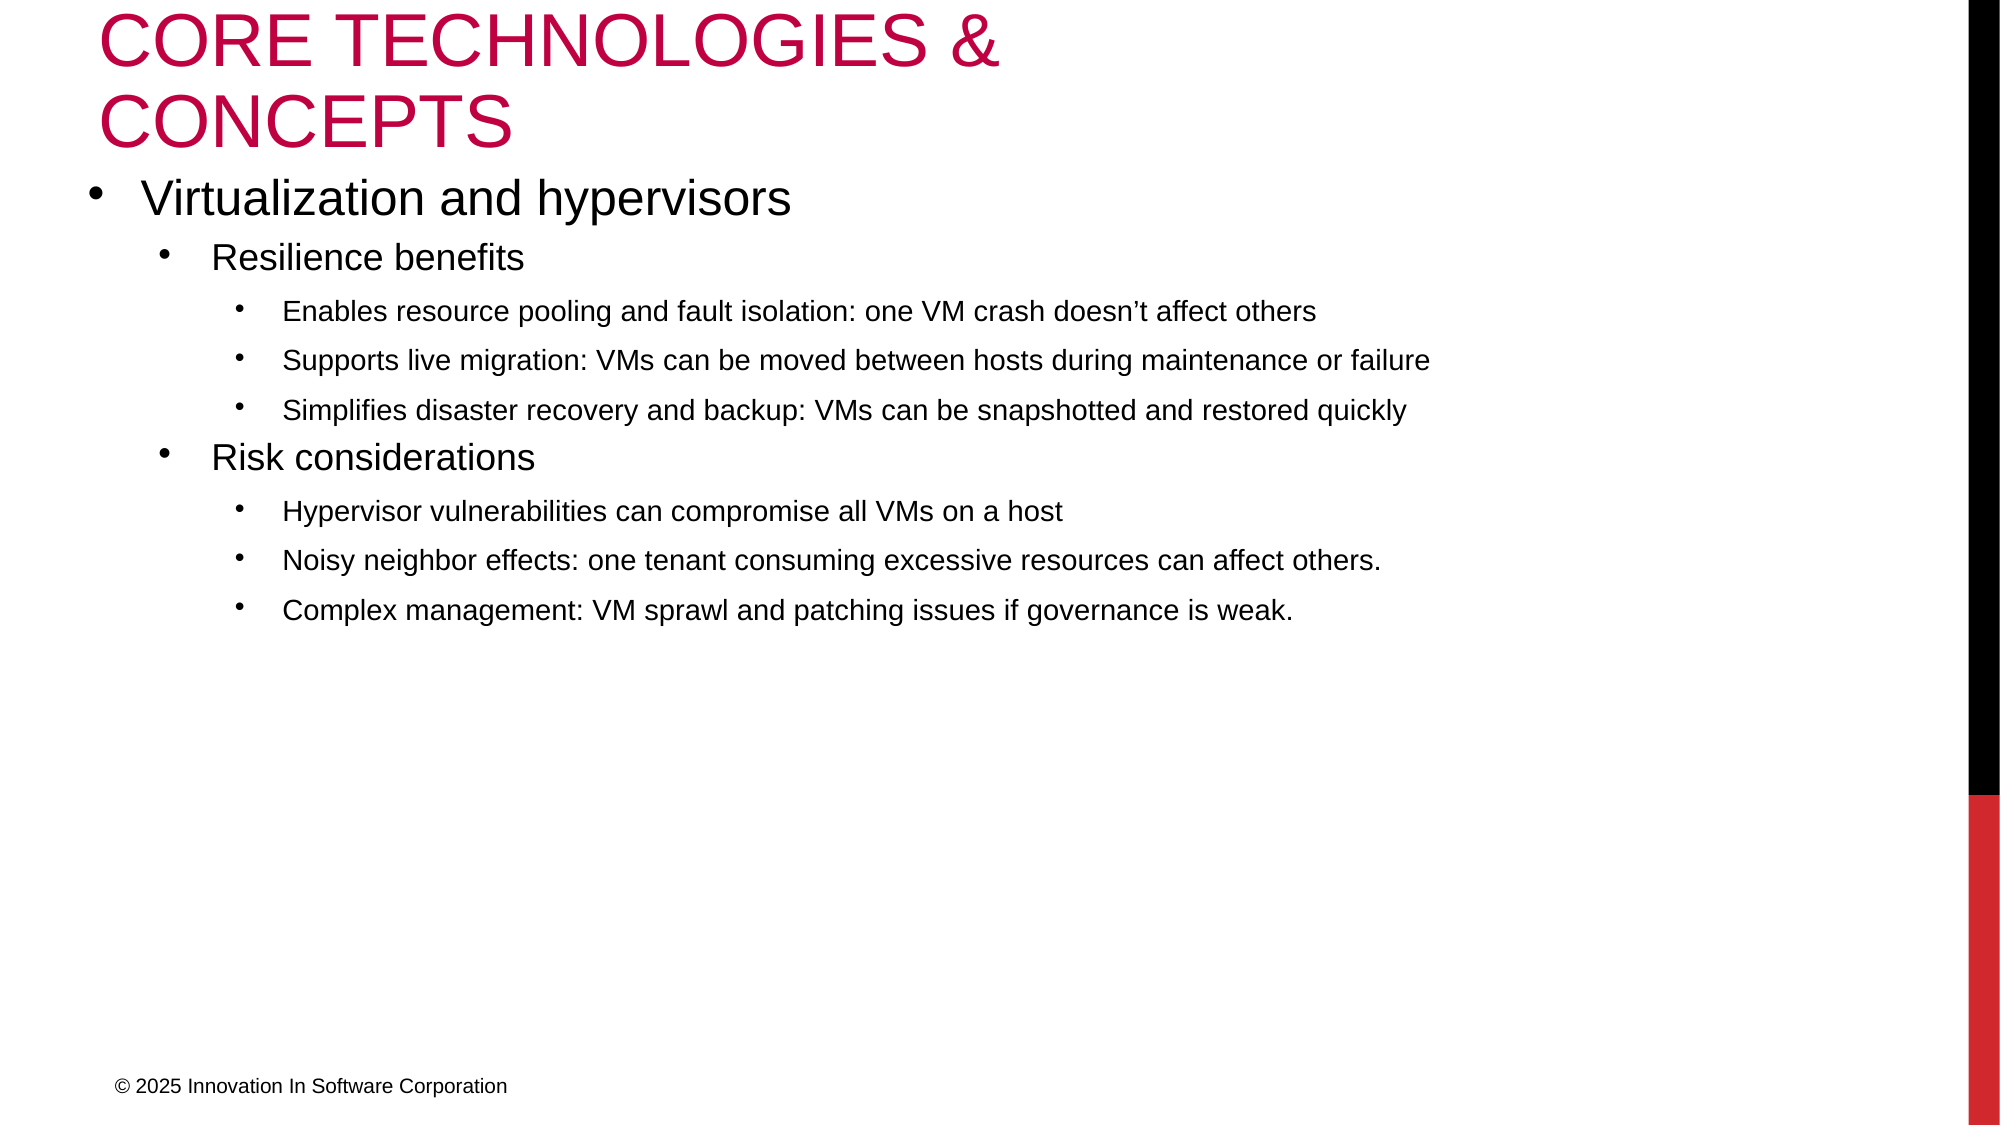

# Core Technologies & Concepts
Virtualization and hypervisors
Resilience benefits
Enables resource pooling and fault isolation: one VM crash doesn’t affect others
Supports live migration: VMs can be moved between hosts during maintenance or failure
Simplifies disaster recovery and backup: VMs can be snapshotted and restored quickly
Risk considerations
Hypervisor vulnerabilities can compromise all VMs on a host
Noisy neighbor effects: one tenant consuming excessive resources can affect others.
Complex management: VM sprawl and patching issues if governance is weak.
© 2025 Innovation In Software Corporation